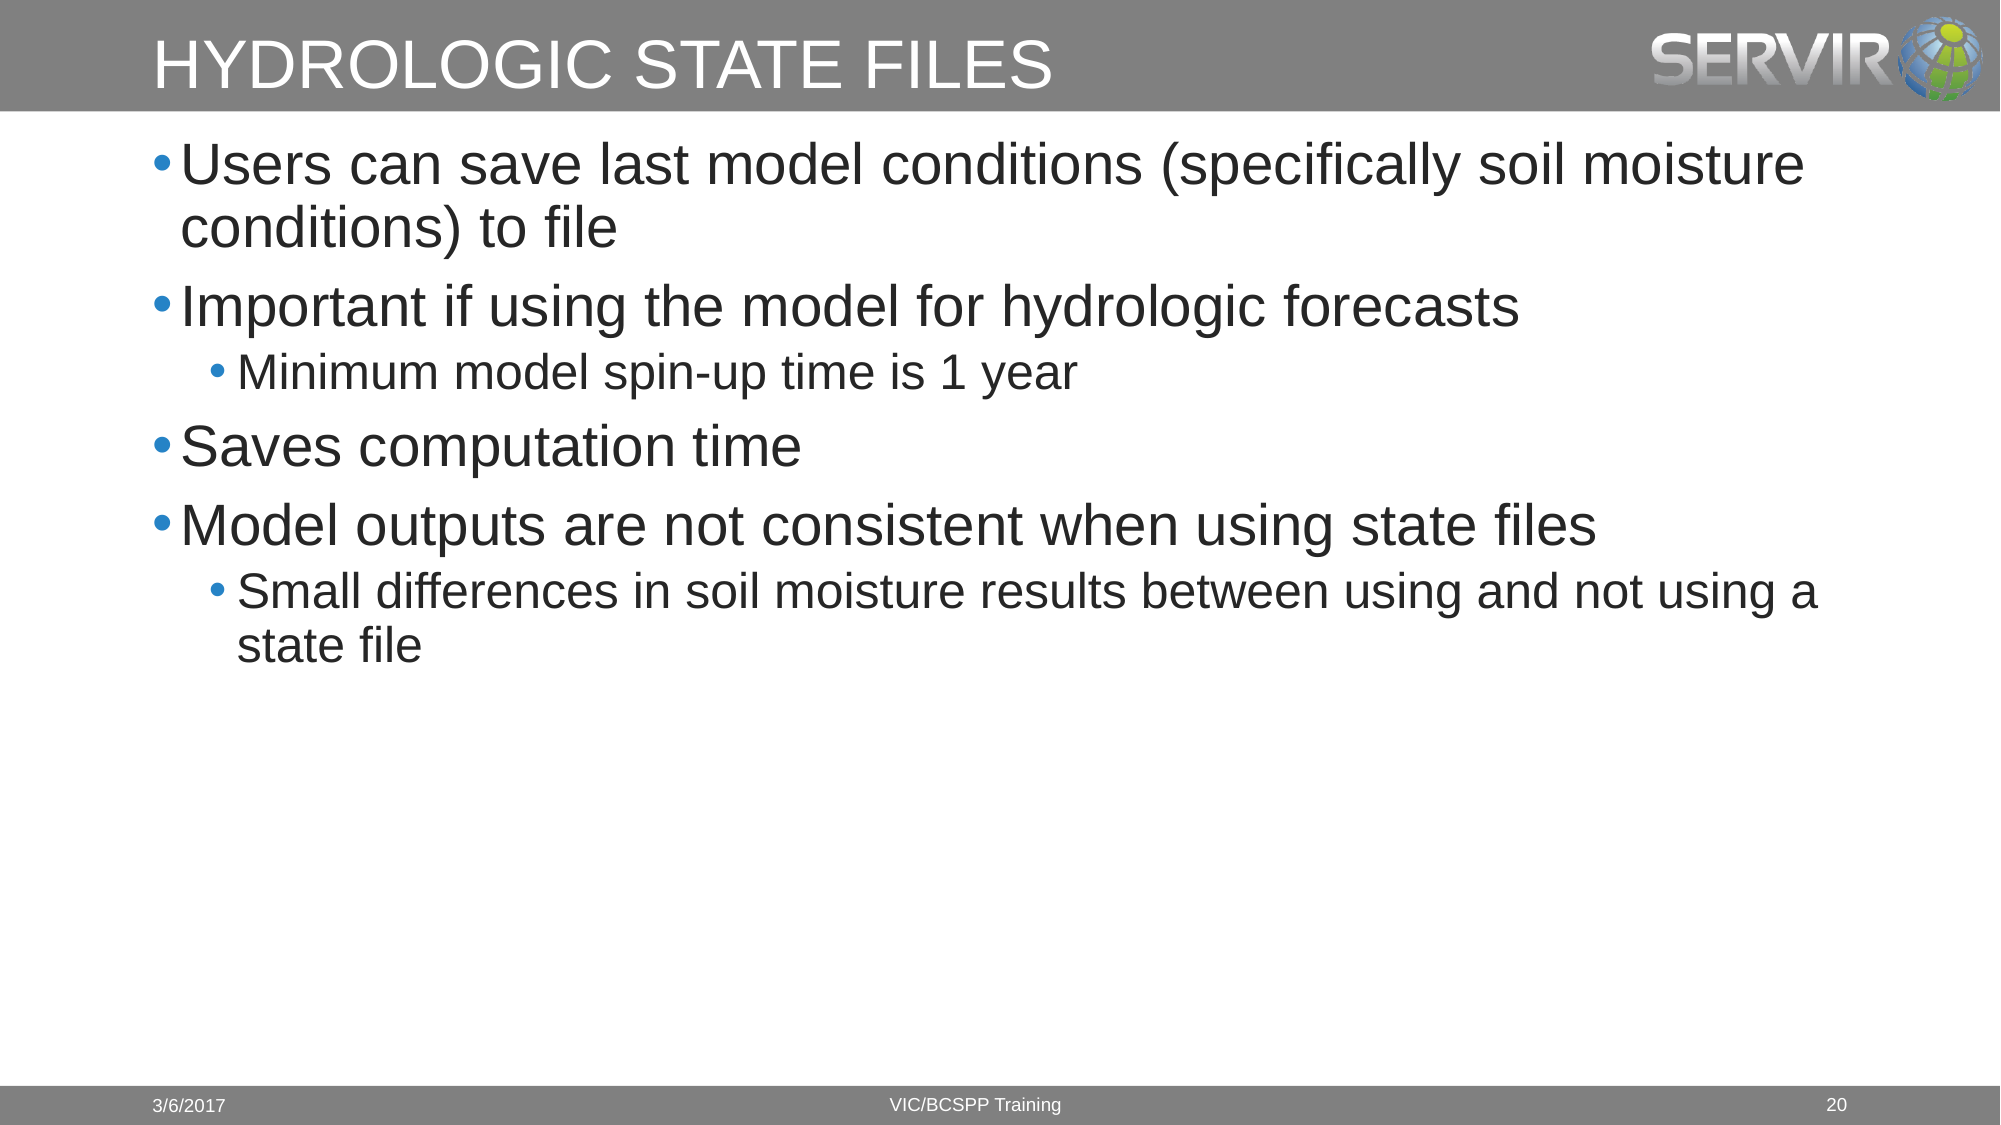

# HYDROLOGIC STATE FILES
Users can save last model conditions (specifically soil moisture conditions) to file
Important if using the model for hydrologic forecasts
Minimum model spin-up time is 1 year
Saves computation time
Model outputs are not consistent when using state files
Small differences in soil moisture results between using and not using a state file
VIC/BCSPP Training
20